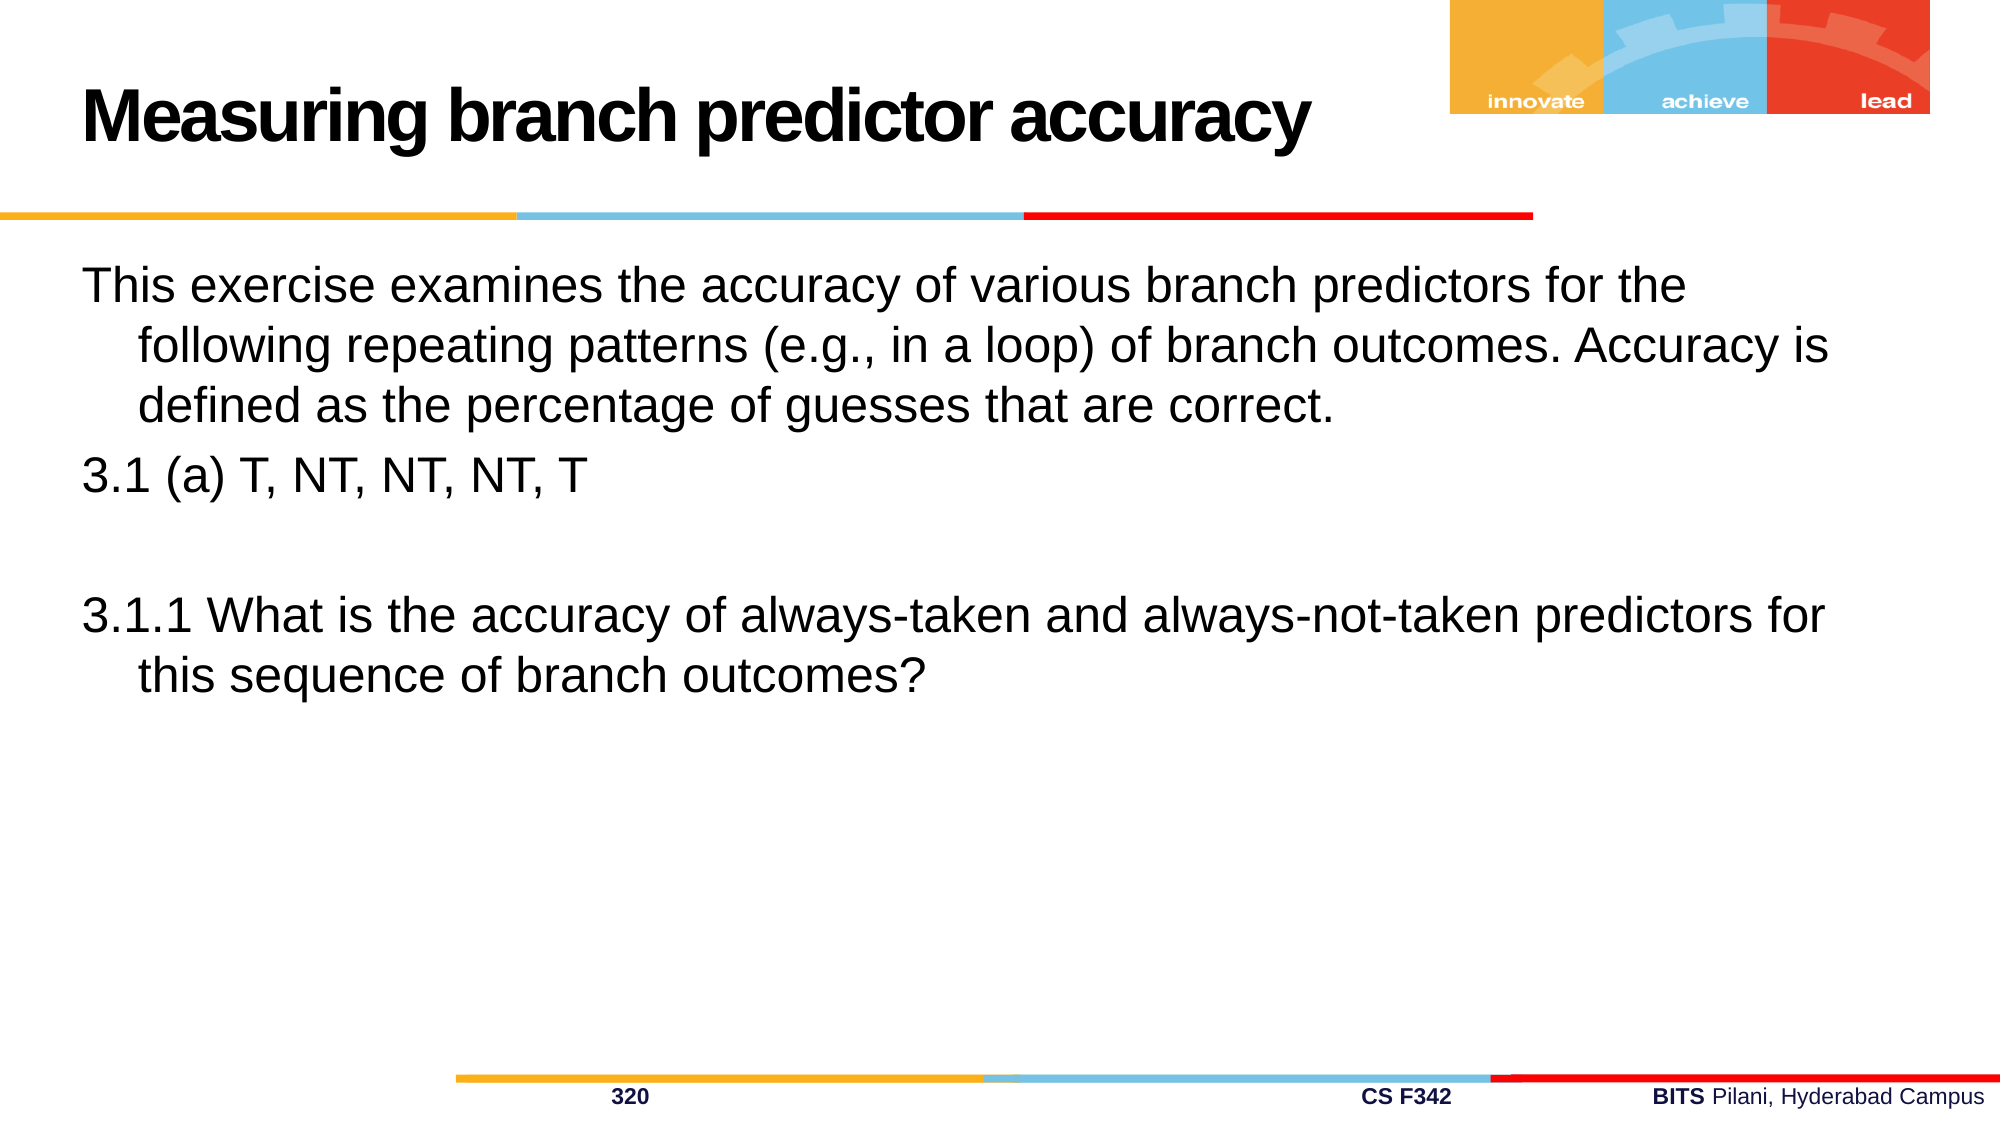

Measuring branch predictor accuracy
This exercise examines the accuracy of various branch predictors for the following repeating patterns (e.g., in a loop) of branch outcomes. Accuracy is defined as the percentage of guesses that are correct.
3.1 (a) T, NT, NT, NT, T

3.1.1 What is the accuracy of always-taken and always-not-taken predictors for this sequence of branch outcomes?